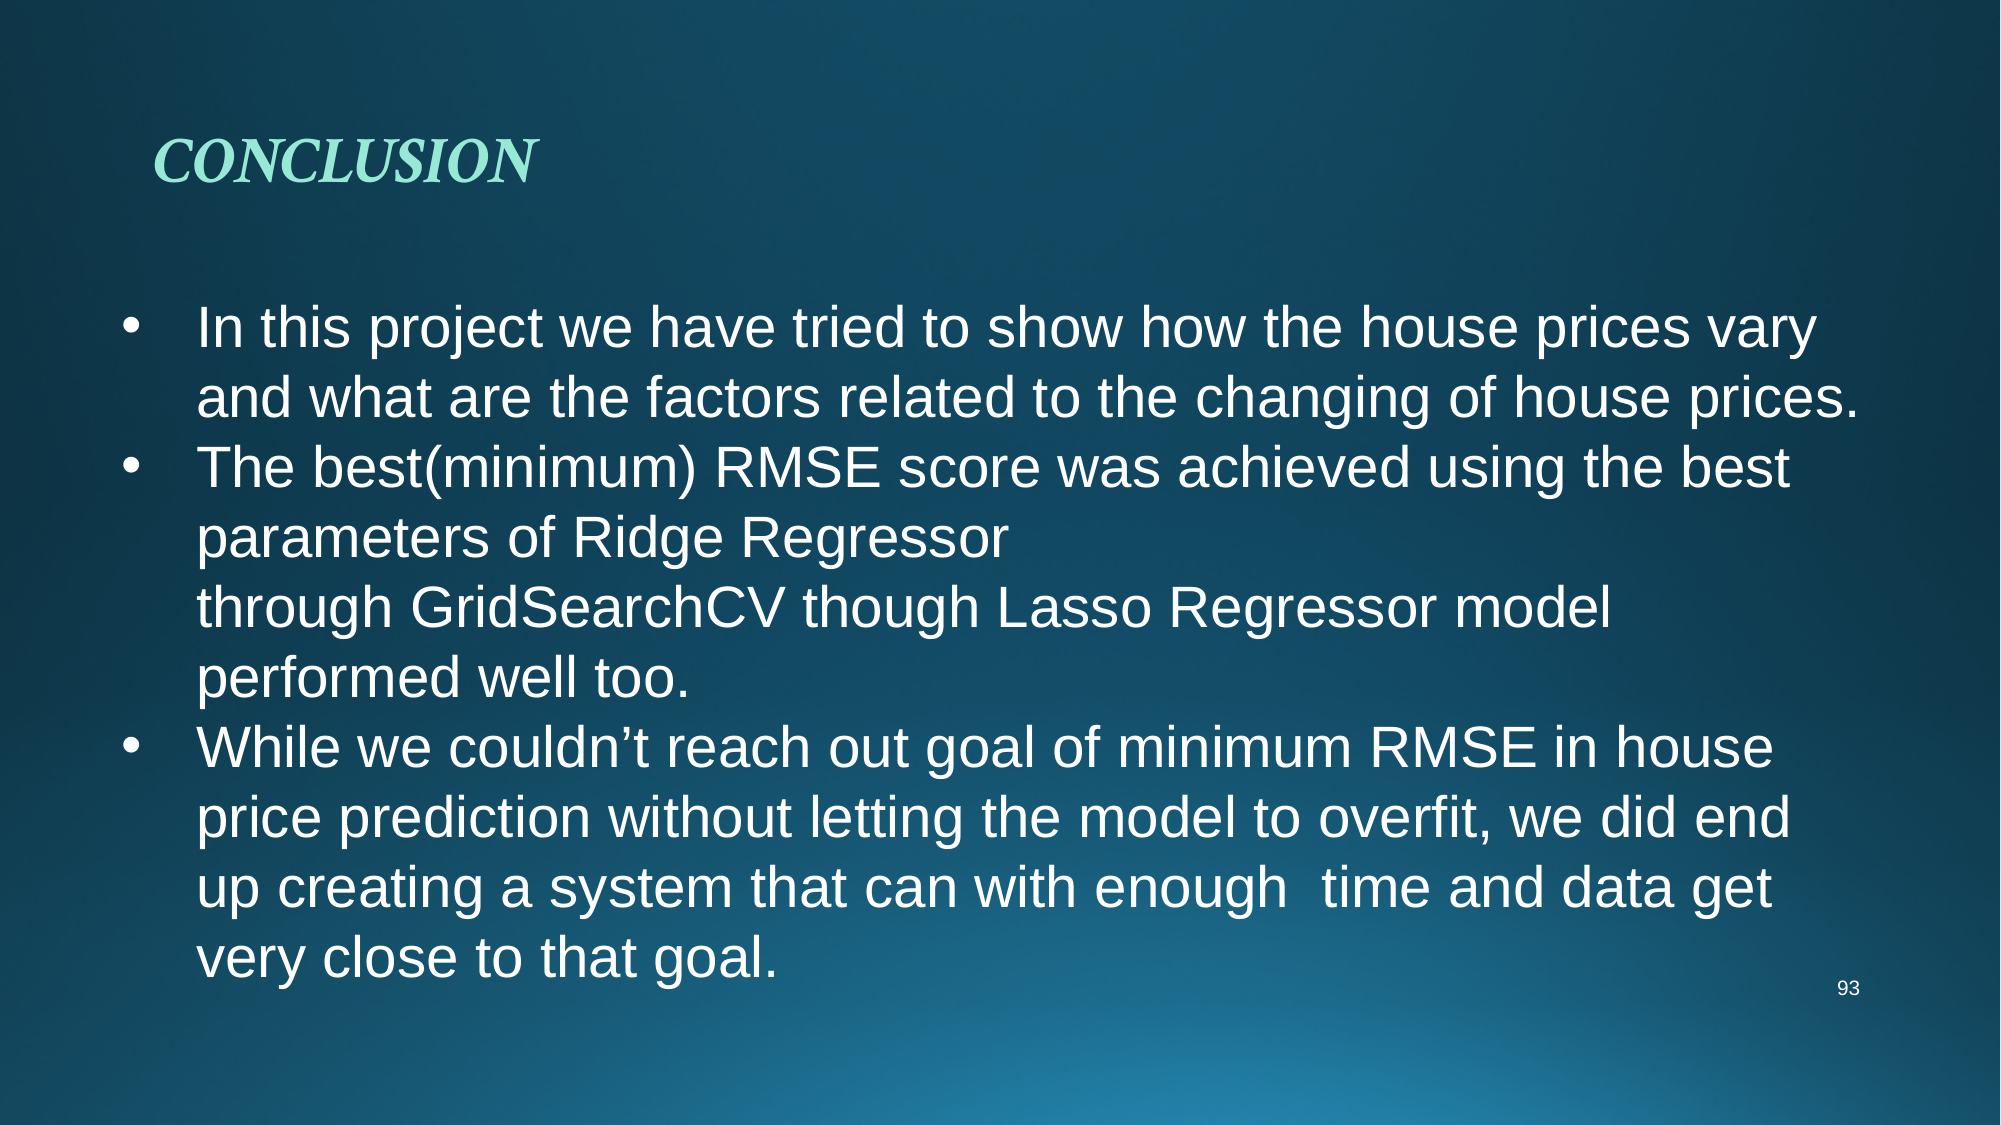

CONCLUSION
In this project we have tried to show how the house prices vary and what are the factors related to the changing of house prices.
The best(minimum) RMSE score was achieved using the best parameters of Ridge Regressor through GridSearchCV though Lasso Regressor model performed well too.
While we couldn’t reach out goal of minimum RMSE in house price prediction without letting the model to overfit, we did end up creating a system that can with enough  time and data get very close to that goal.
93